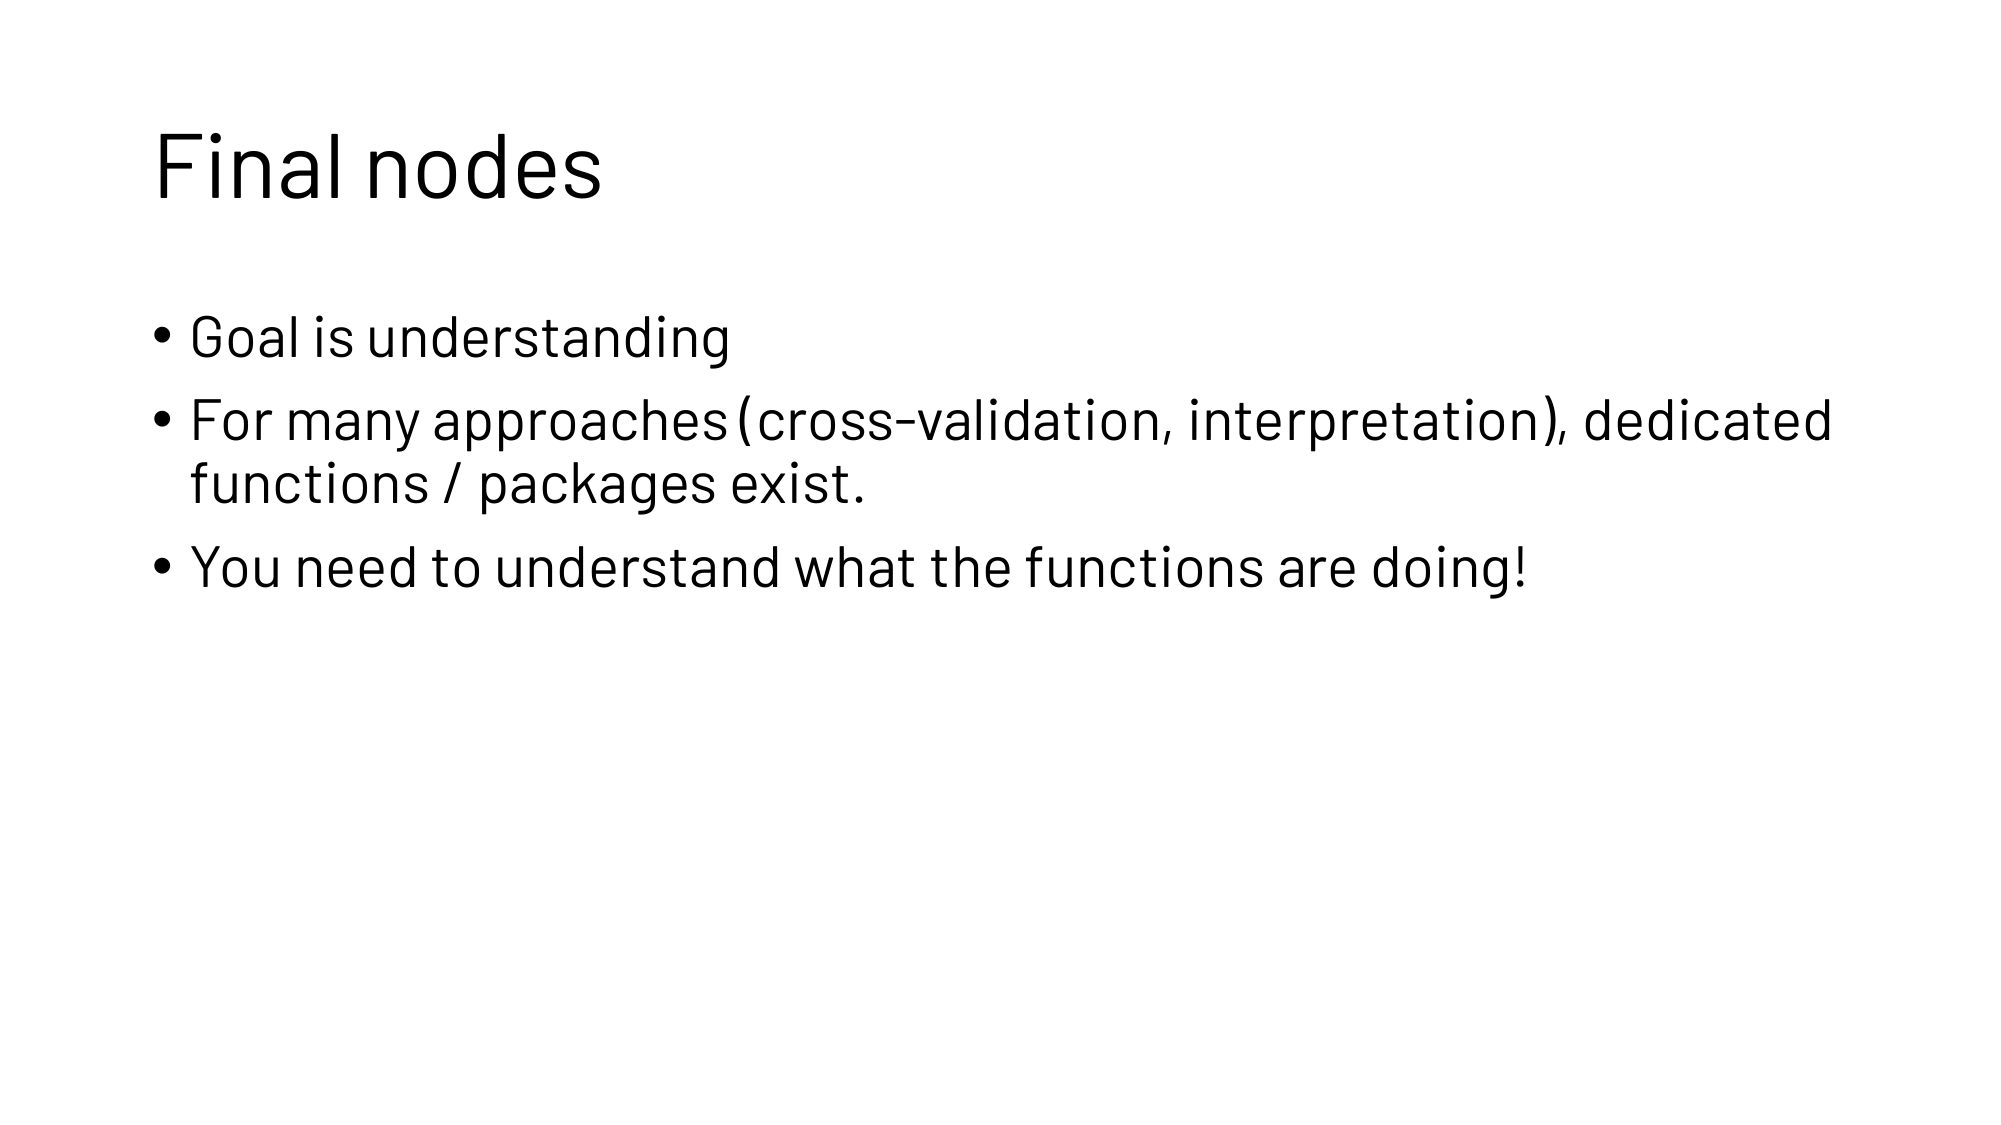

# Final nodes
Goal is understanding
For many approaches (cross-validation, interpretation), dedicated functions / packages exist.
You need to understand what the functions are doing!